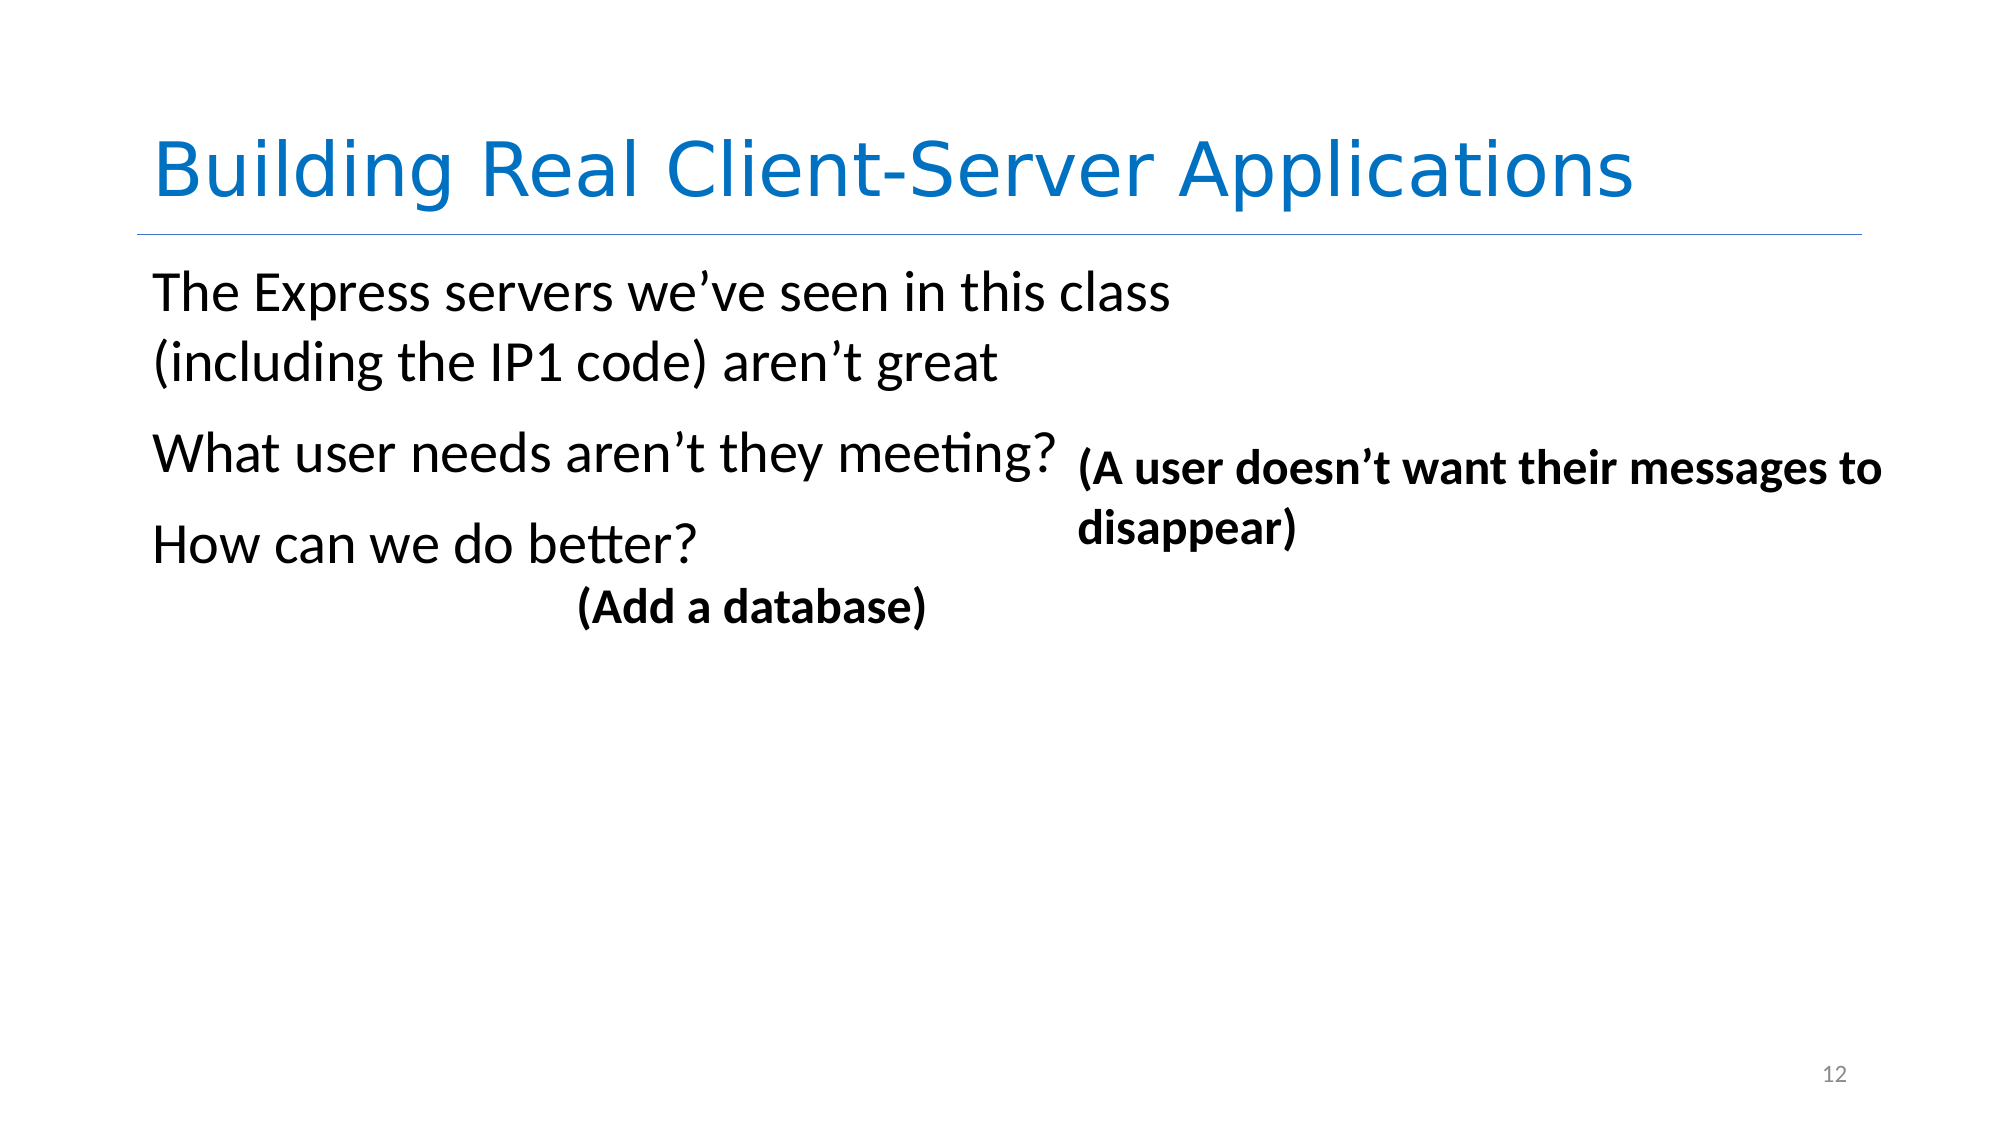

# Building Real Client-Server Applications
The Express servers we’ve seen in this class (including the IP1 code) aren’t great
What user needs aren’t they meeting?
How can we do better?
(A user doesn’t want their messages to disappear)
(Add a database)
12